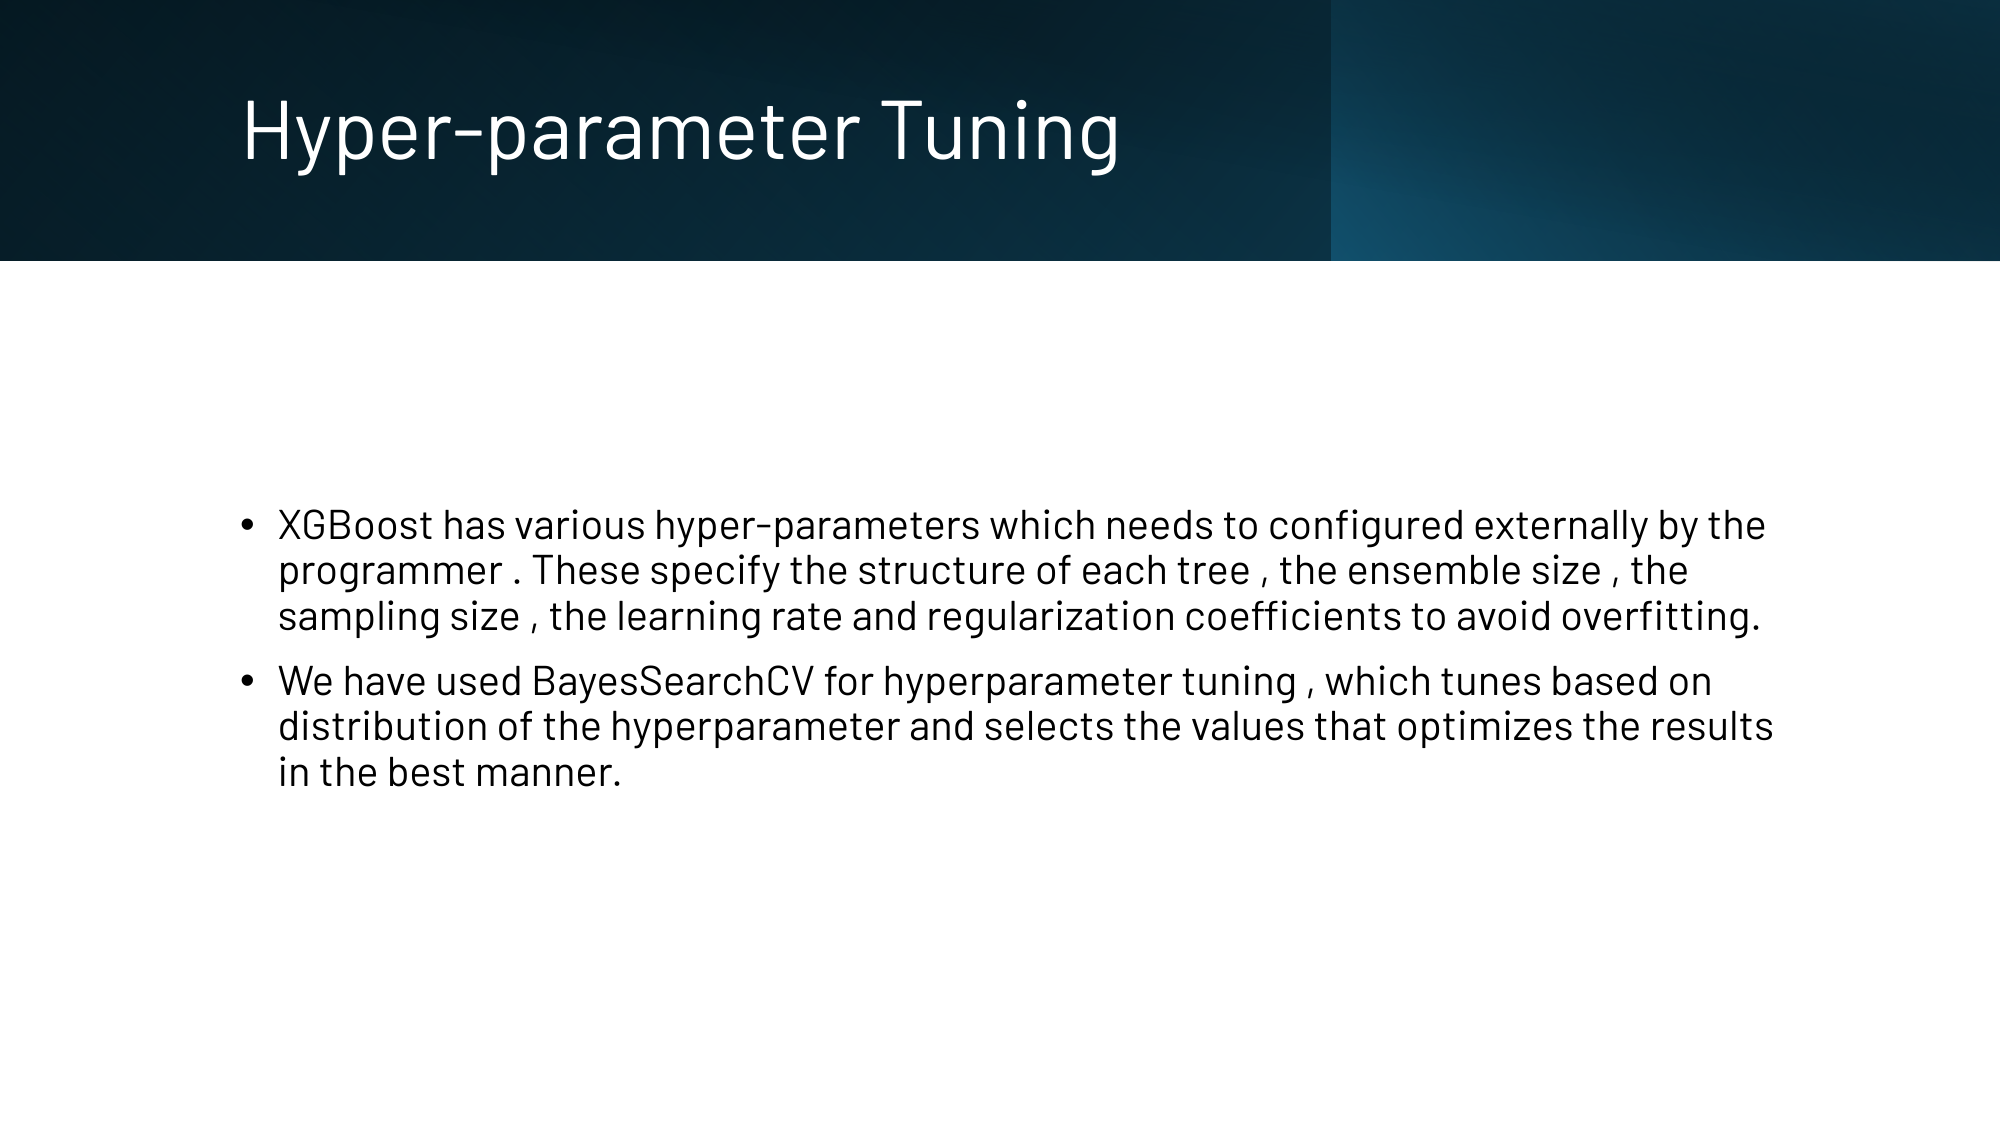

# Hyper-parameter Tuning
XGBoost has various hyper-parameters which needs to configured externally by the programmer . These specify the structure of each tree , the ensemble size , the sampling size , the learning rate and regularization coefficients to avoid overfitting.
We have used BayesSearchCV for hyperparameter tuning , which tunes based on distribution of the hyperparameter and selects the values that optimizes the results in the best manner.